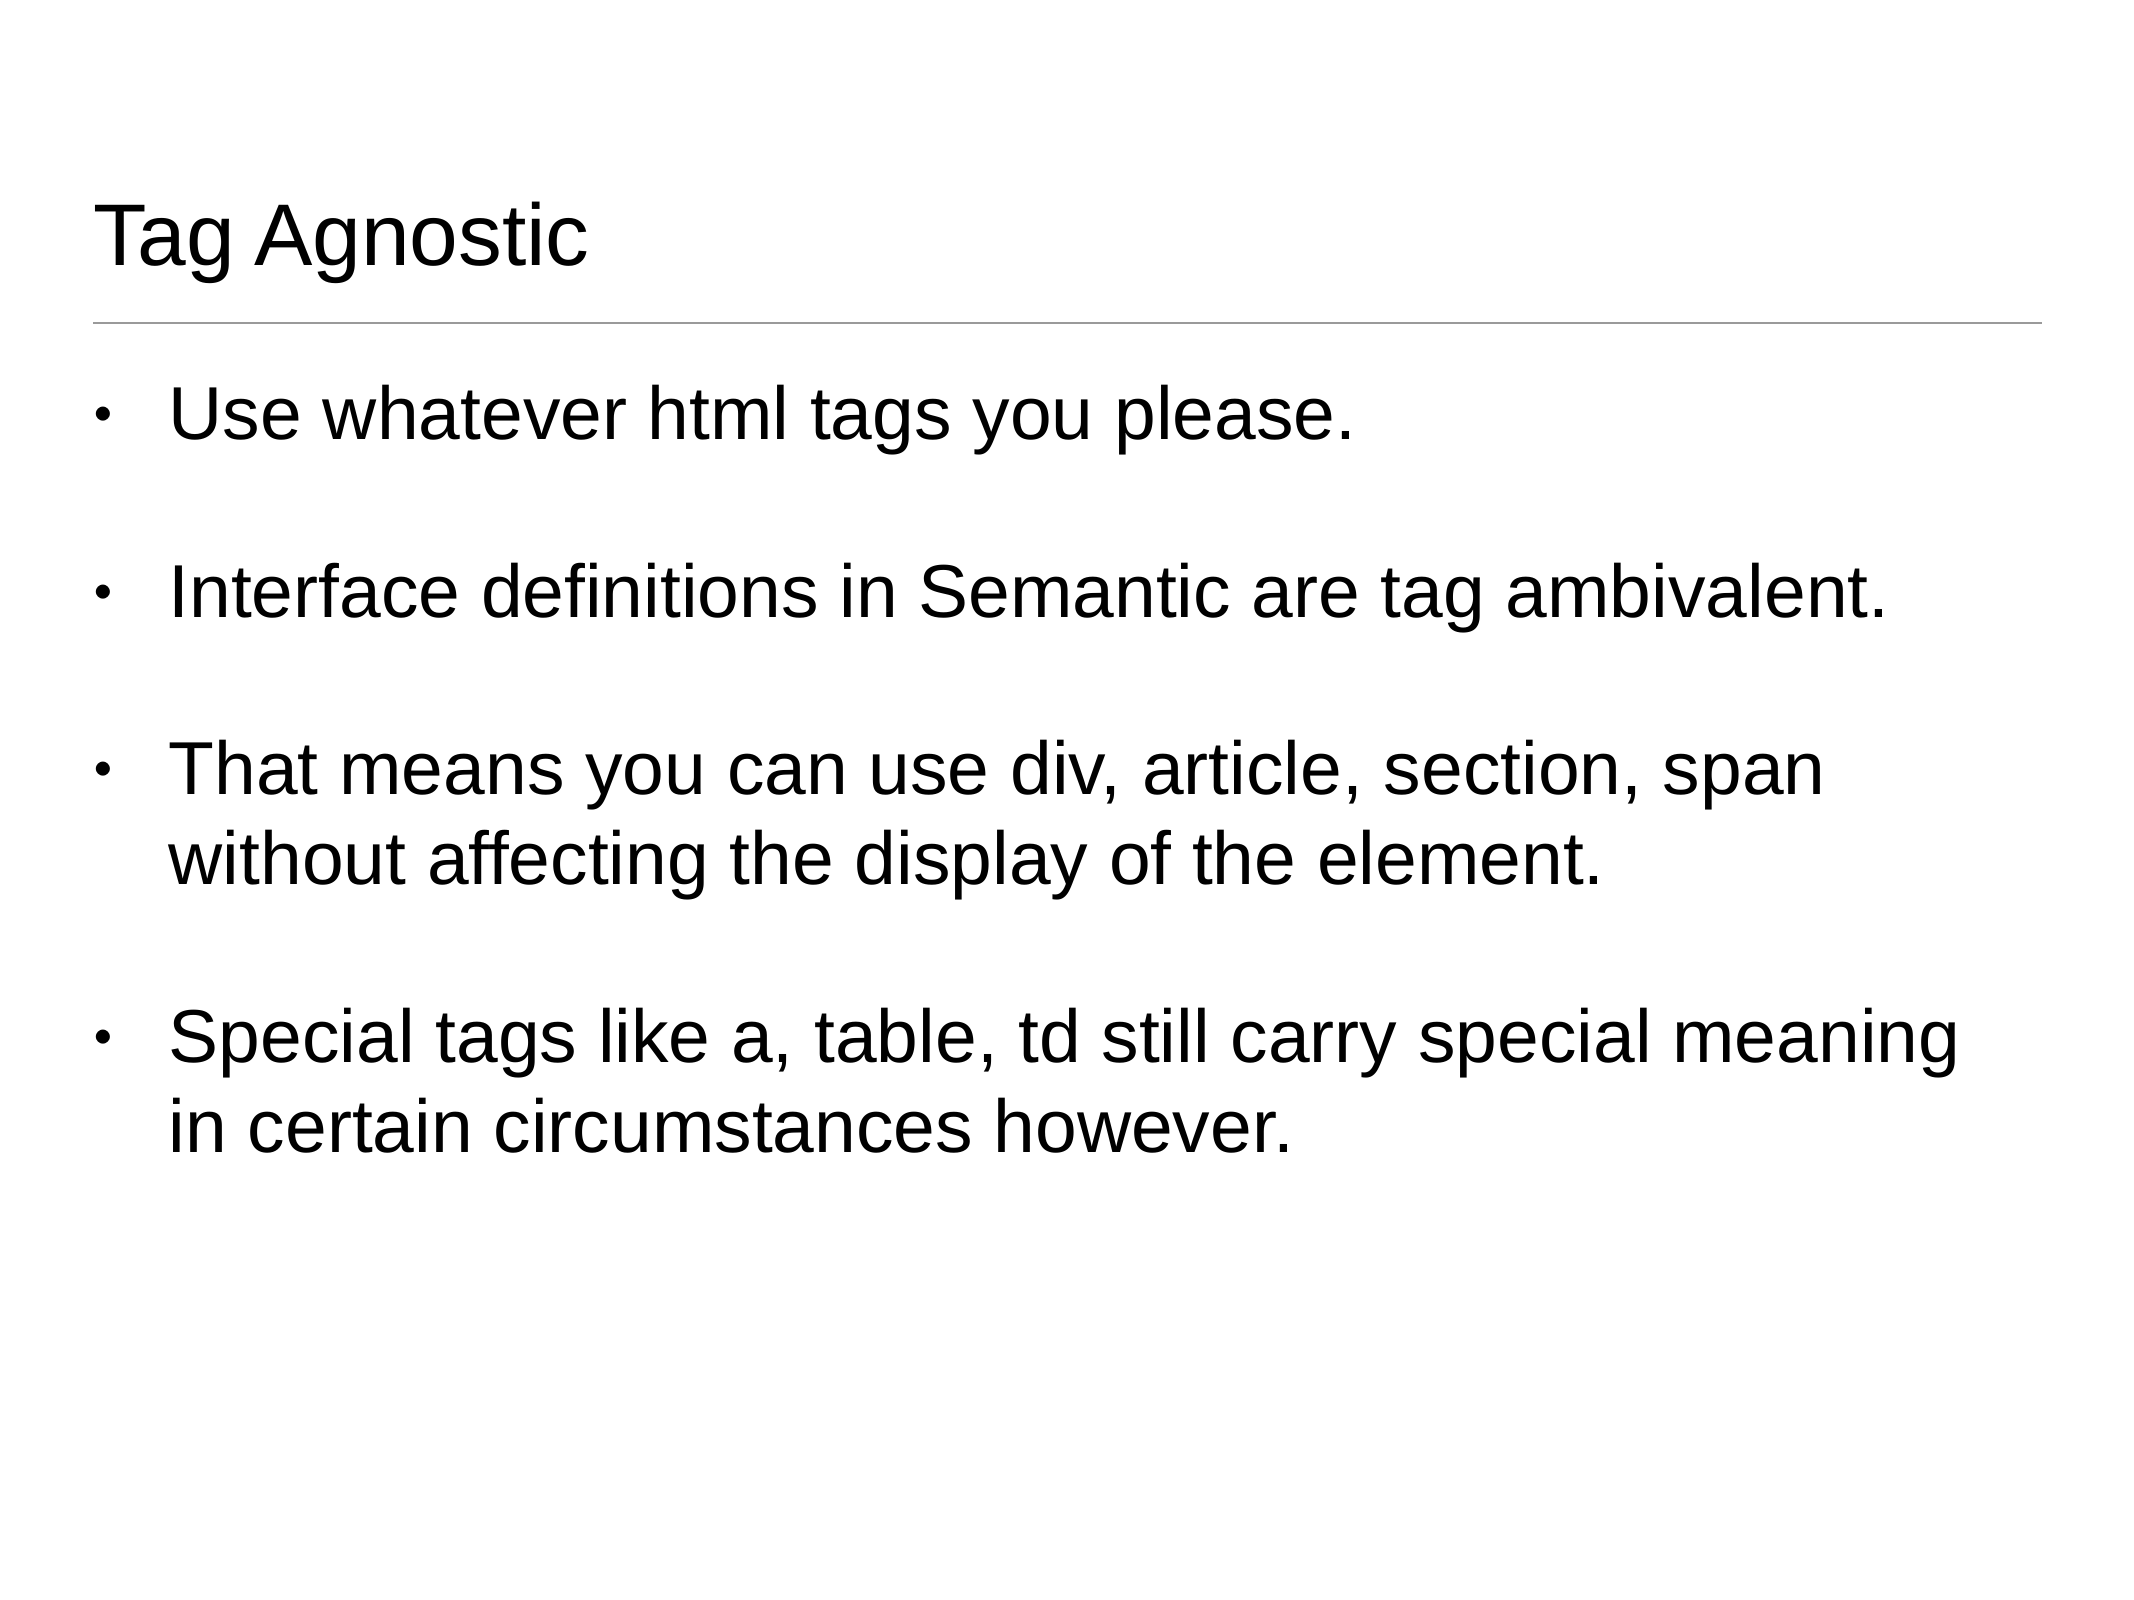

# Tag Agnostic
Use whatever html tags you please.
Interface definitions in Semantic are tag ambivalent.
That means you can use div, article, section, span without affecting the display of the element.
Special tags like a, table, td still carry special meaning in certain circumstances however.